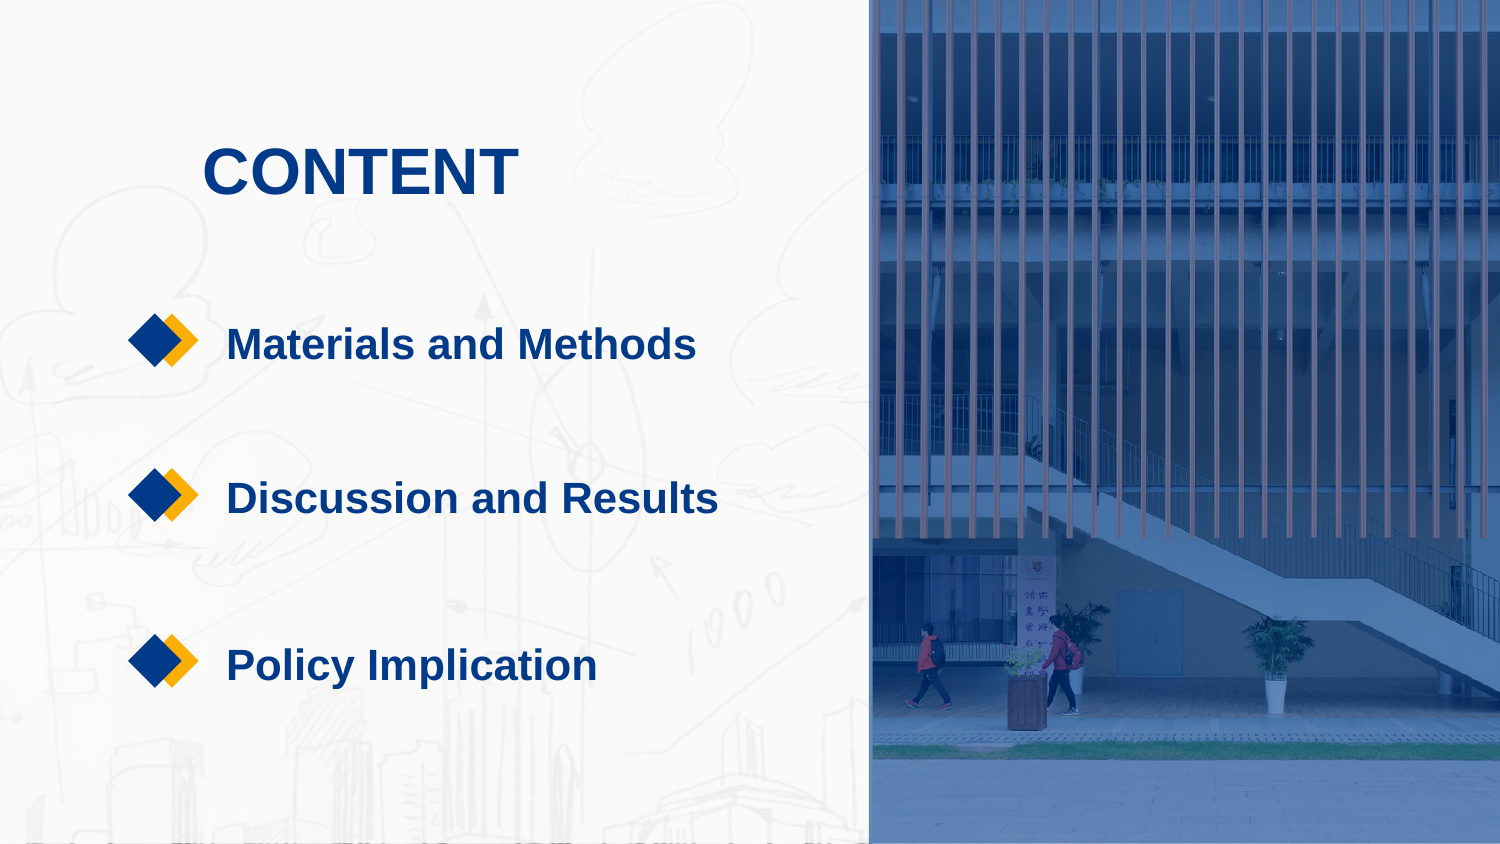

CONTENT
Materials and Methods

Discussion and Results

Policy Implication